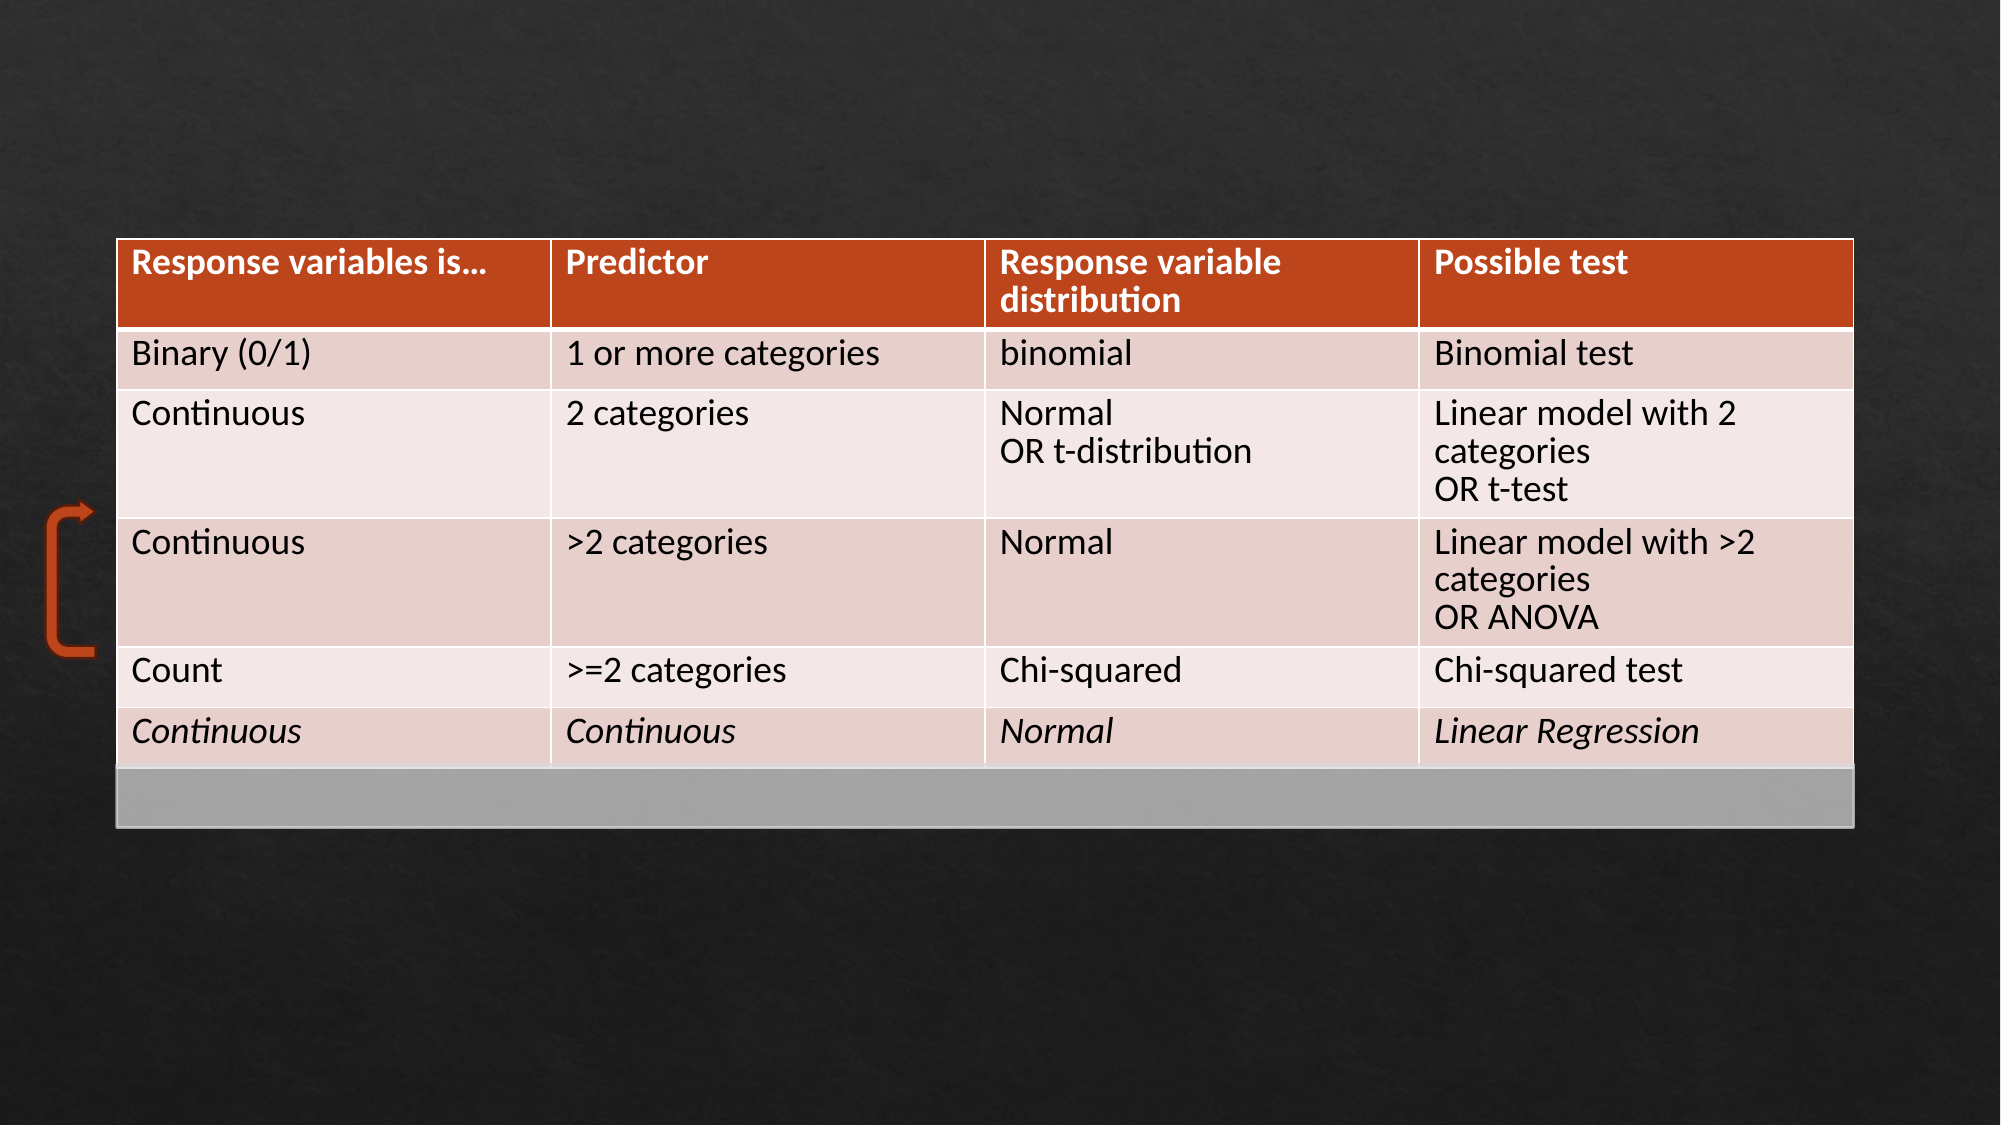

# Next steps
| Response variables is… | Predictor | Response variable distribution | Possible test |
| --- | --- | --- | --- |
| Binary (0/1) | 1 or more categories | binomial | Binomial test |
| Continuous | 2 categories | Normal OR t-distribution | Linear model with 2 categories OR t-test |
| Continuous | >2 categories | Normal | Linear model with >2 categories OR ANOVA |
| Count | >=2 categories | Chi-squared | Chi-squared test |
| Continuous | Continuous | Normal | Linear Regression |